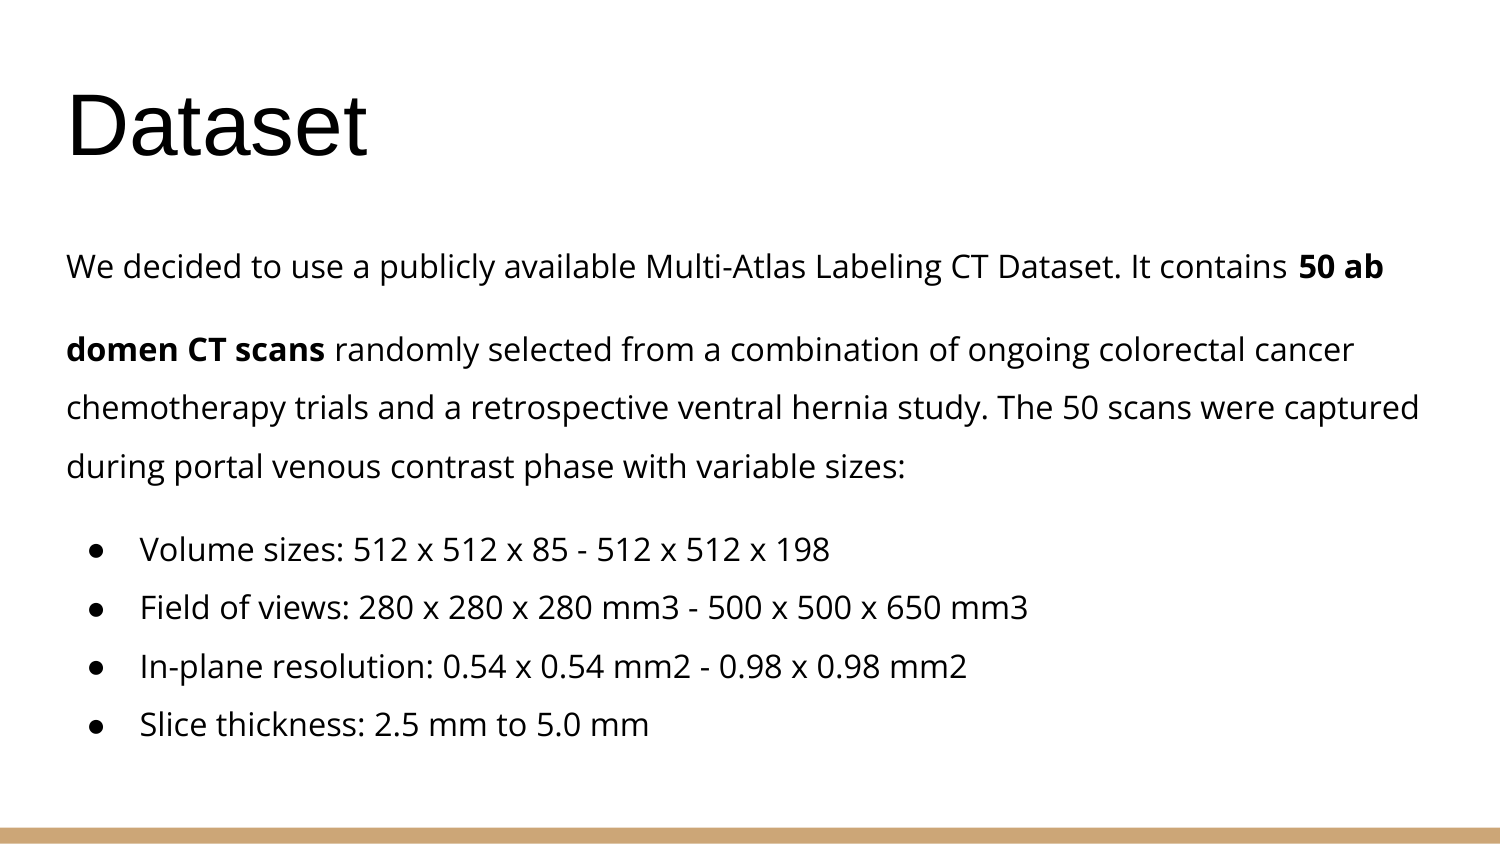

# Dataset
We decided to use a publicly available Multi-Atlas Labeling CT Dataset. It contains 50 ab
domen CT scans randomly selected from a combination of ongoing colorectal cancer chemotherapy trials and a retrospective ventral hernia study. The 50 scans were captured during portal venous contrast phase with variable sizes:
Volume sizes: 512 x 512 x 85 - 512 x 512 x 198
Field of views: 280 x 280 x 280 mm3 - 500 x 500 x 650 mm3
In-plane resolution: 0.54 x 0.54 mm2 - 0.98 x 0.98 mm2
Slice thickness: 2.5 mm to 5.0 mm